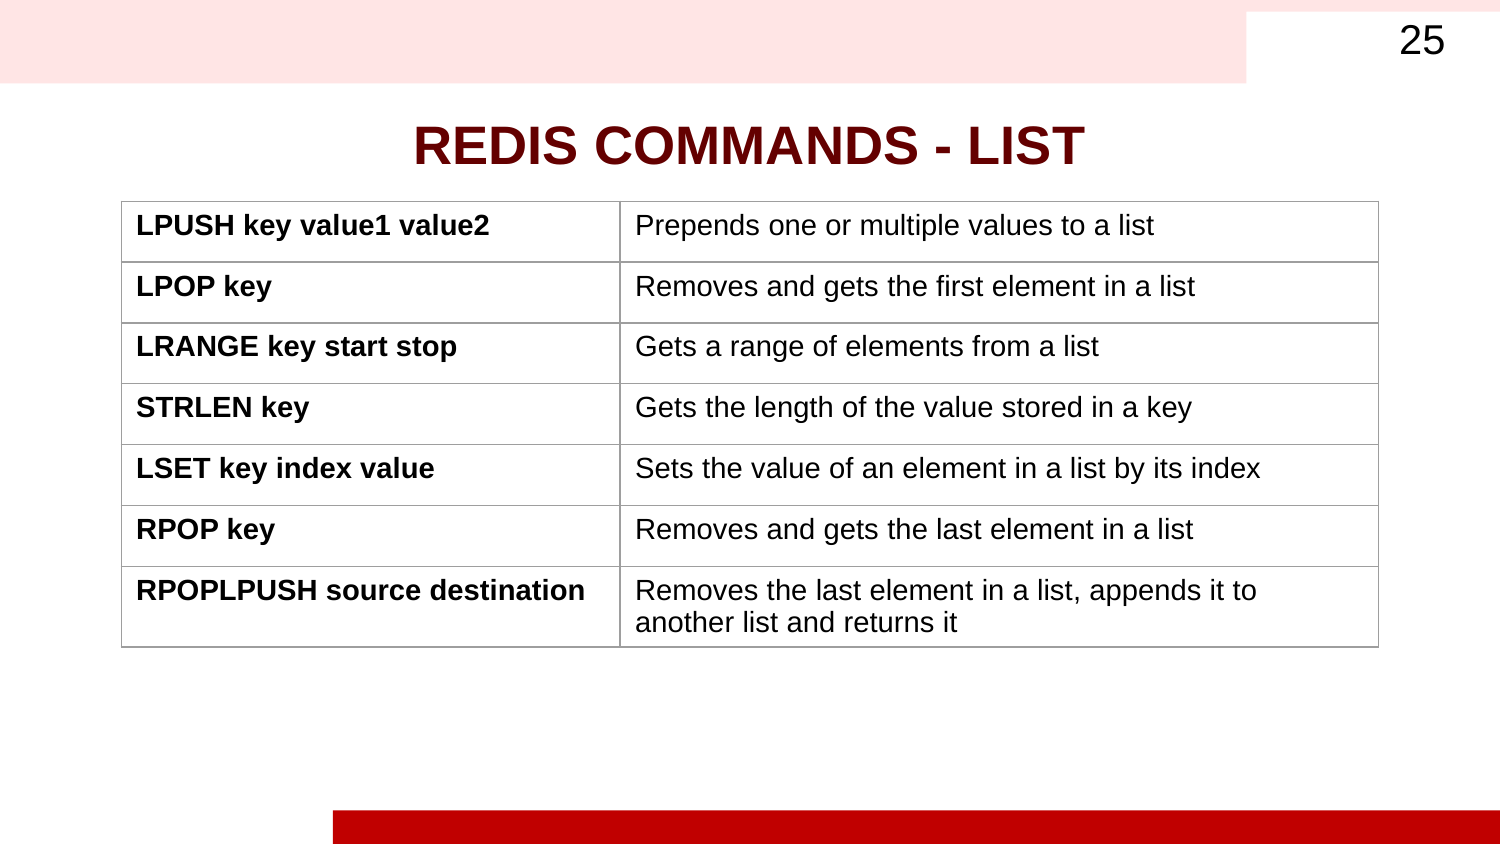

25
REDIS COMMANDS - LIST
| LPUSH key value1 value2 | Prepends one or multiple values to a list |
| --- | --- |
| LPOP key | Removes and gets the first element in a list |
| LRANGE key start stop | Gets a range of elements from a list |
| STRLEN key | Gets the length of the value stored in a key |
| LSET key index value | Sets the value of an element in a list by its index |
| RPOP key | Removes and gets the last element in a list |
| RPOPLPUSH source destination | Removes the last element in a list, appends it to another list and returns it |